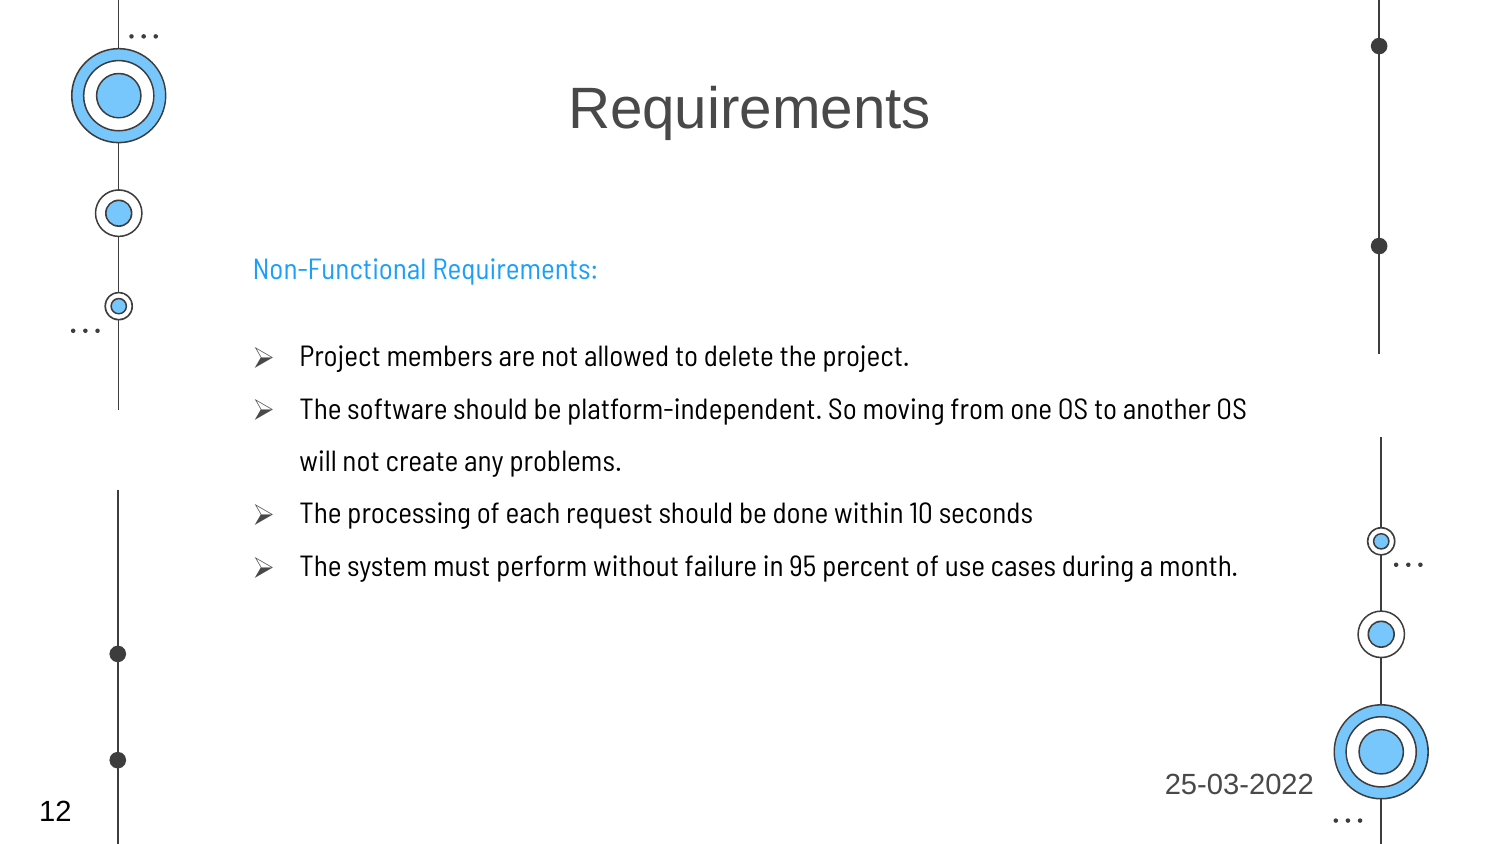

# Requirements
Non-Functional Requirements:

Project members are not allowed to delete the project.
The software should be platform-independent. So moving from one OS to another OS will not create any problems.
The processing of each request should be done within 10 seconds
The system must perform without failure in 95 percent of use cases during a month.

25-03-2022
12